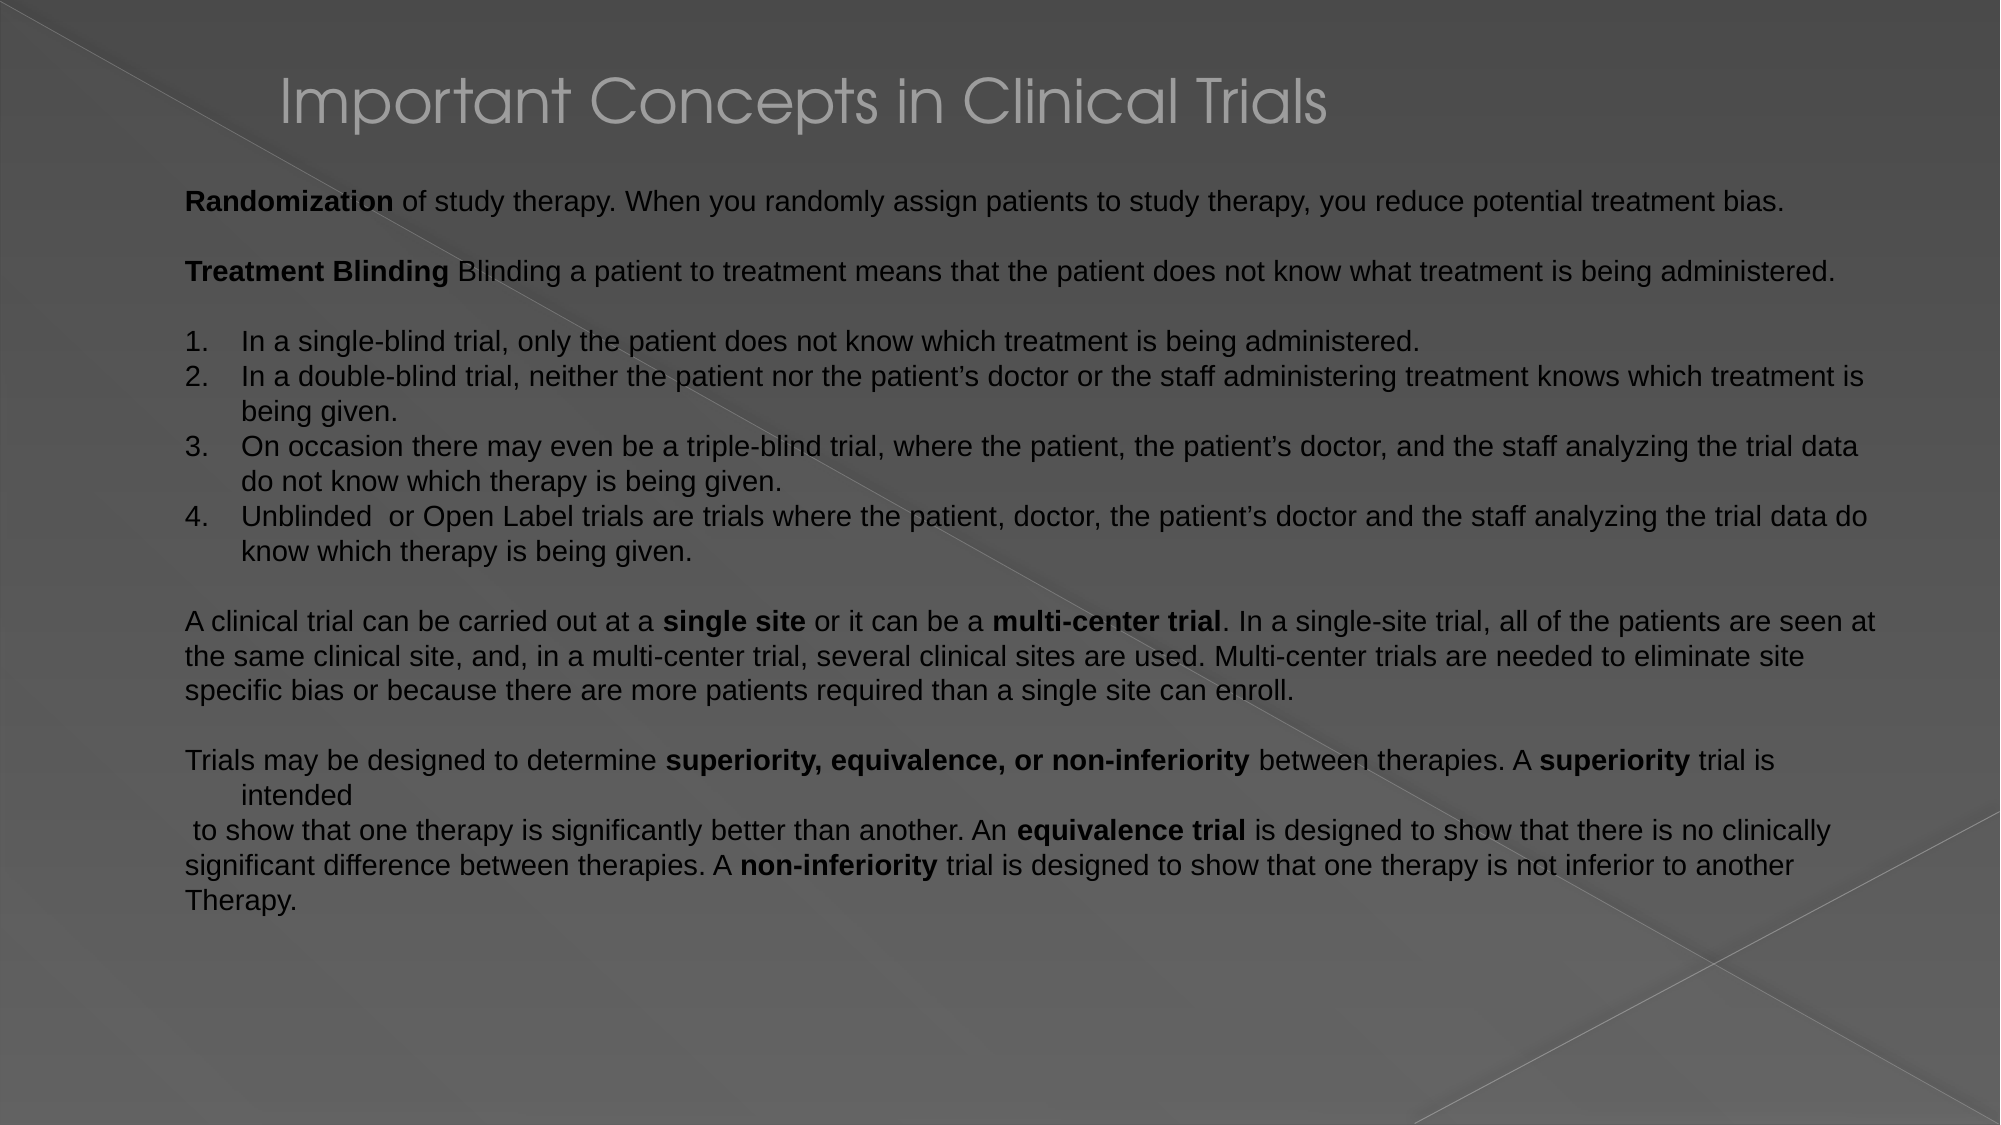

# Important Concepts in Clinical Trials
Randomization of study therapy. When you randomly assign patients to study therapy, you reduce potential treatment bias.

Treatment Blinding Blinding a patient to treatment means that the patient does not know what treatment is being administered.

In a single-blind trial, only the patient does not know which treatment is being administered.
In a double-blind trial, neither the patient nor the patient’s doctor or the staff administering treatment knows which treatment is being given.
On occasion there may even be a triple-blind trial, where the patient, the patient’s doctor, and the staff analyzing the trial data do not know which therapy is being given.
Unblinded  or Open Label trials are trials where the patient, doctor, the patient’s doctor and the staff analyzing the trial data do know which therapy is being given.

A clinical trial can be carried out at a single site or it can be a multi-center trial. In a single-site trial, all of the patients are seen at
the same clinical site, and, in a multi-center trial, several clinical sites are used. Multi-center trials are needed to eliminate site
specific bias or because there are more patients required than a single site can enroll.

Trials may be designed to determine superiority, equivalence, or non-inferiority between therapies. A superiority trial is intended
 to show that one therapy is significantly better than another. An equivalence trial is designed to show that there is no clinically
significant difference between therapies. A non-inferiority trial is designed to show that one therapy is not inferior to another
Therapy.